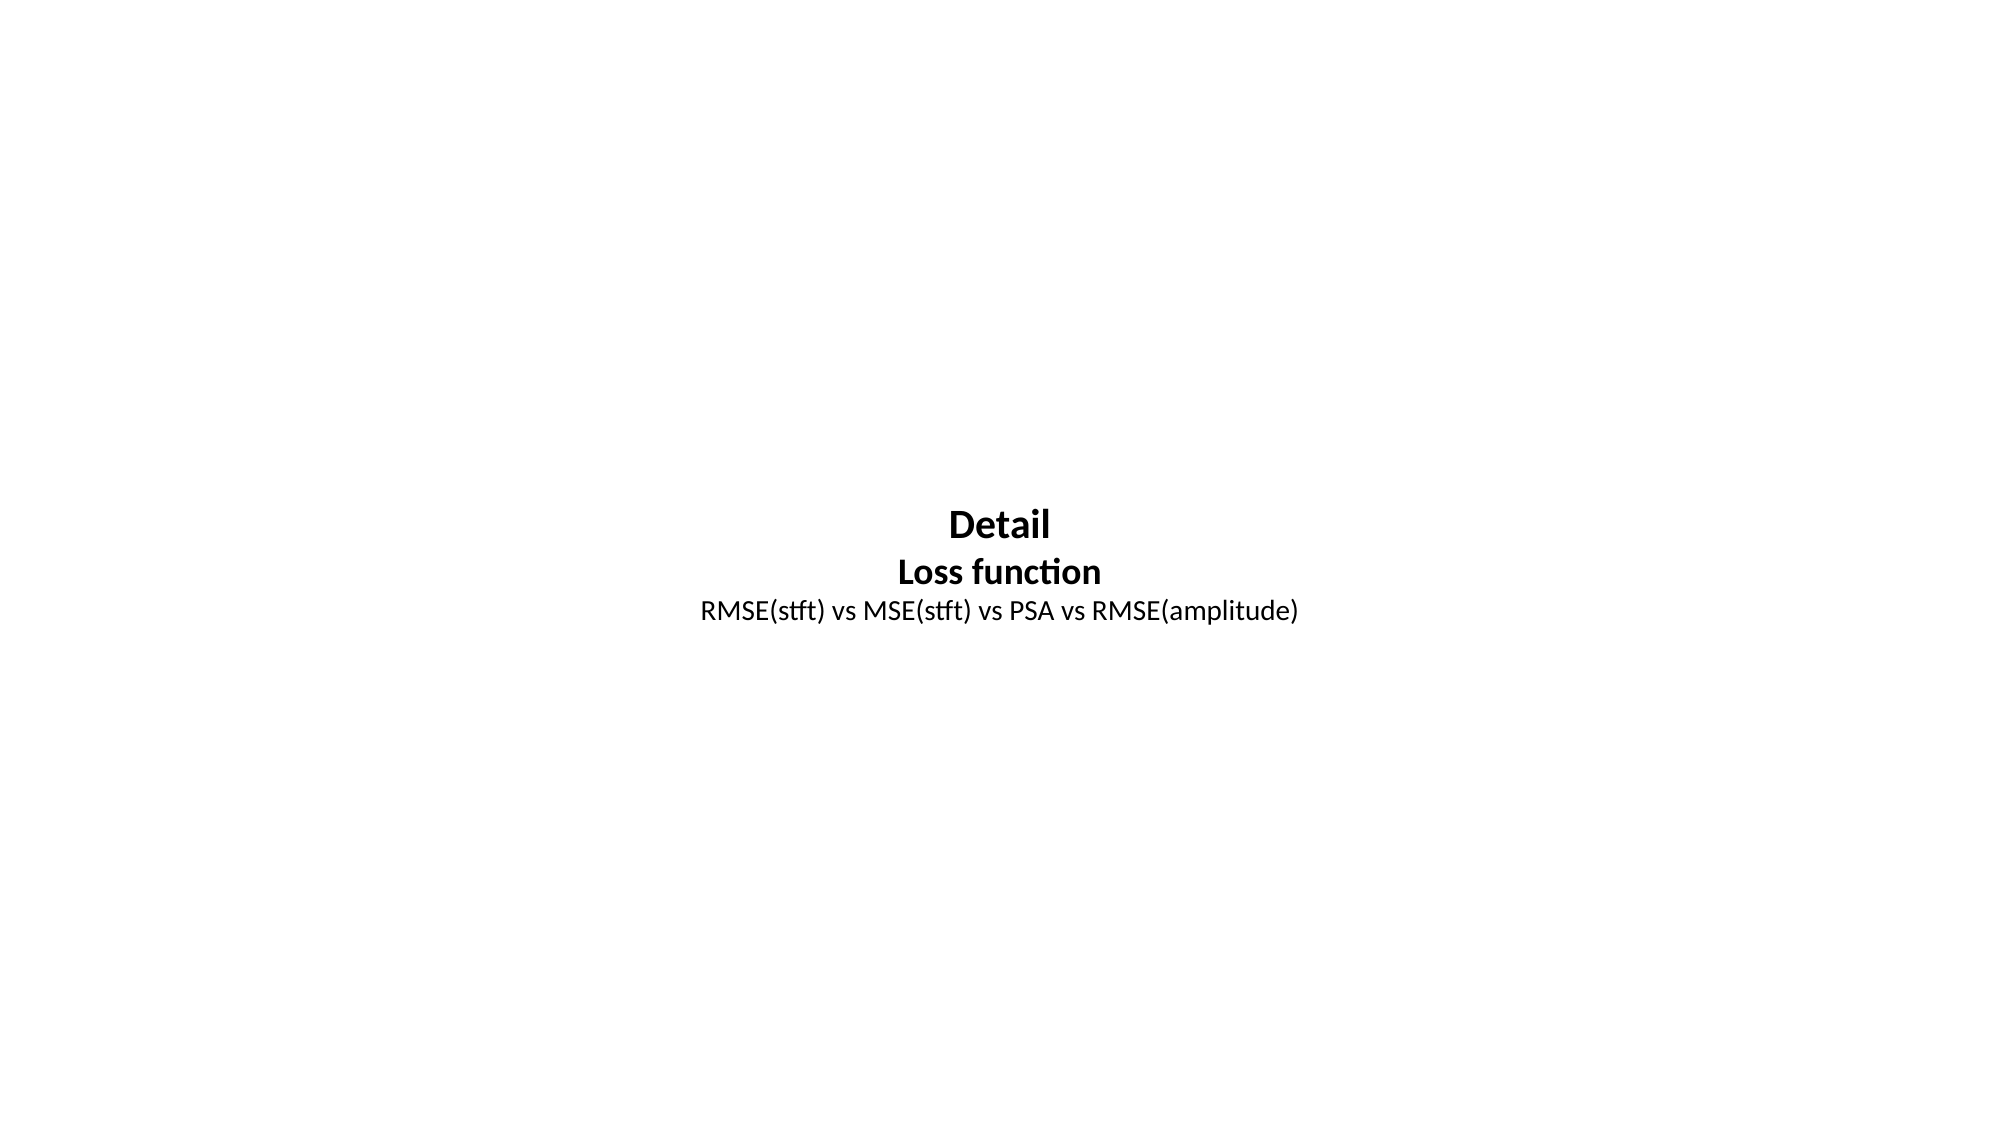

Detail
Loss function
RMSE(stft) vs MSE(stft) vs PSA vs RMSE(amplitude)